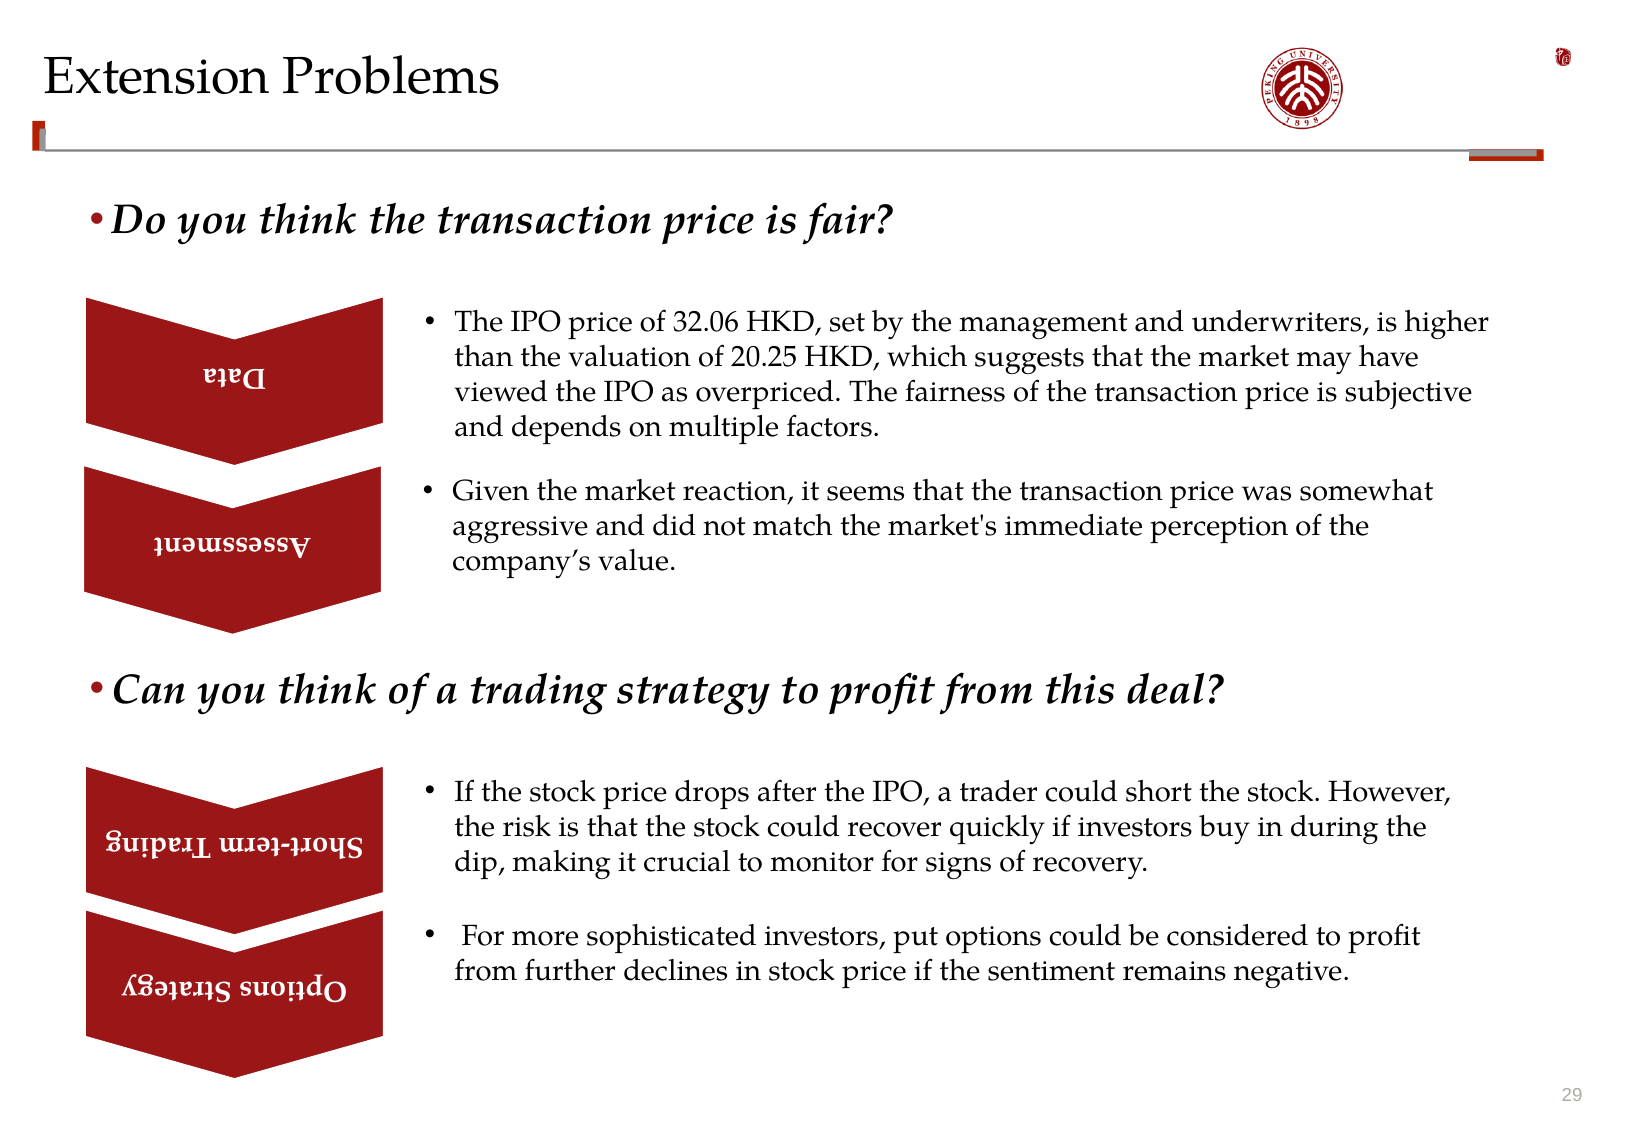

# Extension Problems
Do you think the transaction price is fair?
Data
The IPO price of 32.06 HKD, set by the management and underwriters, is higher than the valuation of 20.25 HKD, which suggests that the market may have viewed the IPO as overpriced. The fairness of the transaction price is subjective and depends on multiple factors.
Assessment
Given the market reaction, it seems that the transaction price was somewhat aggressive and did not match the market's immediate perception of the company’s value.
Can you think of a trading strategy to profit from this deal?
Short-term Trading
If the stock price drops after the IPO, a trader could short the stock. However, the risk is that the stock could recover quickly if investors buy in during the dip, making it crucial to monitor for signs of recovery.
Options Strategy
 For more sophisticated investors, put options could be considered to profit from further declines in stock price if the sentiment remains negative.